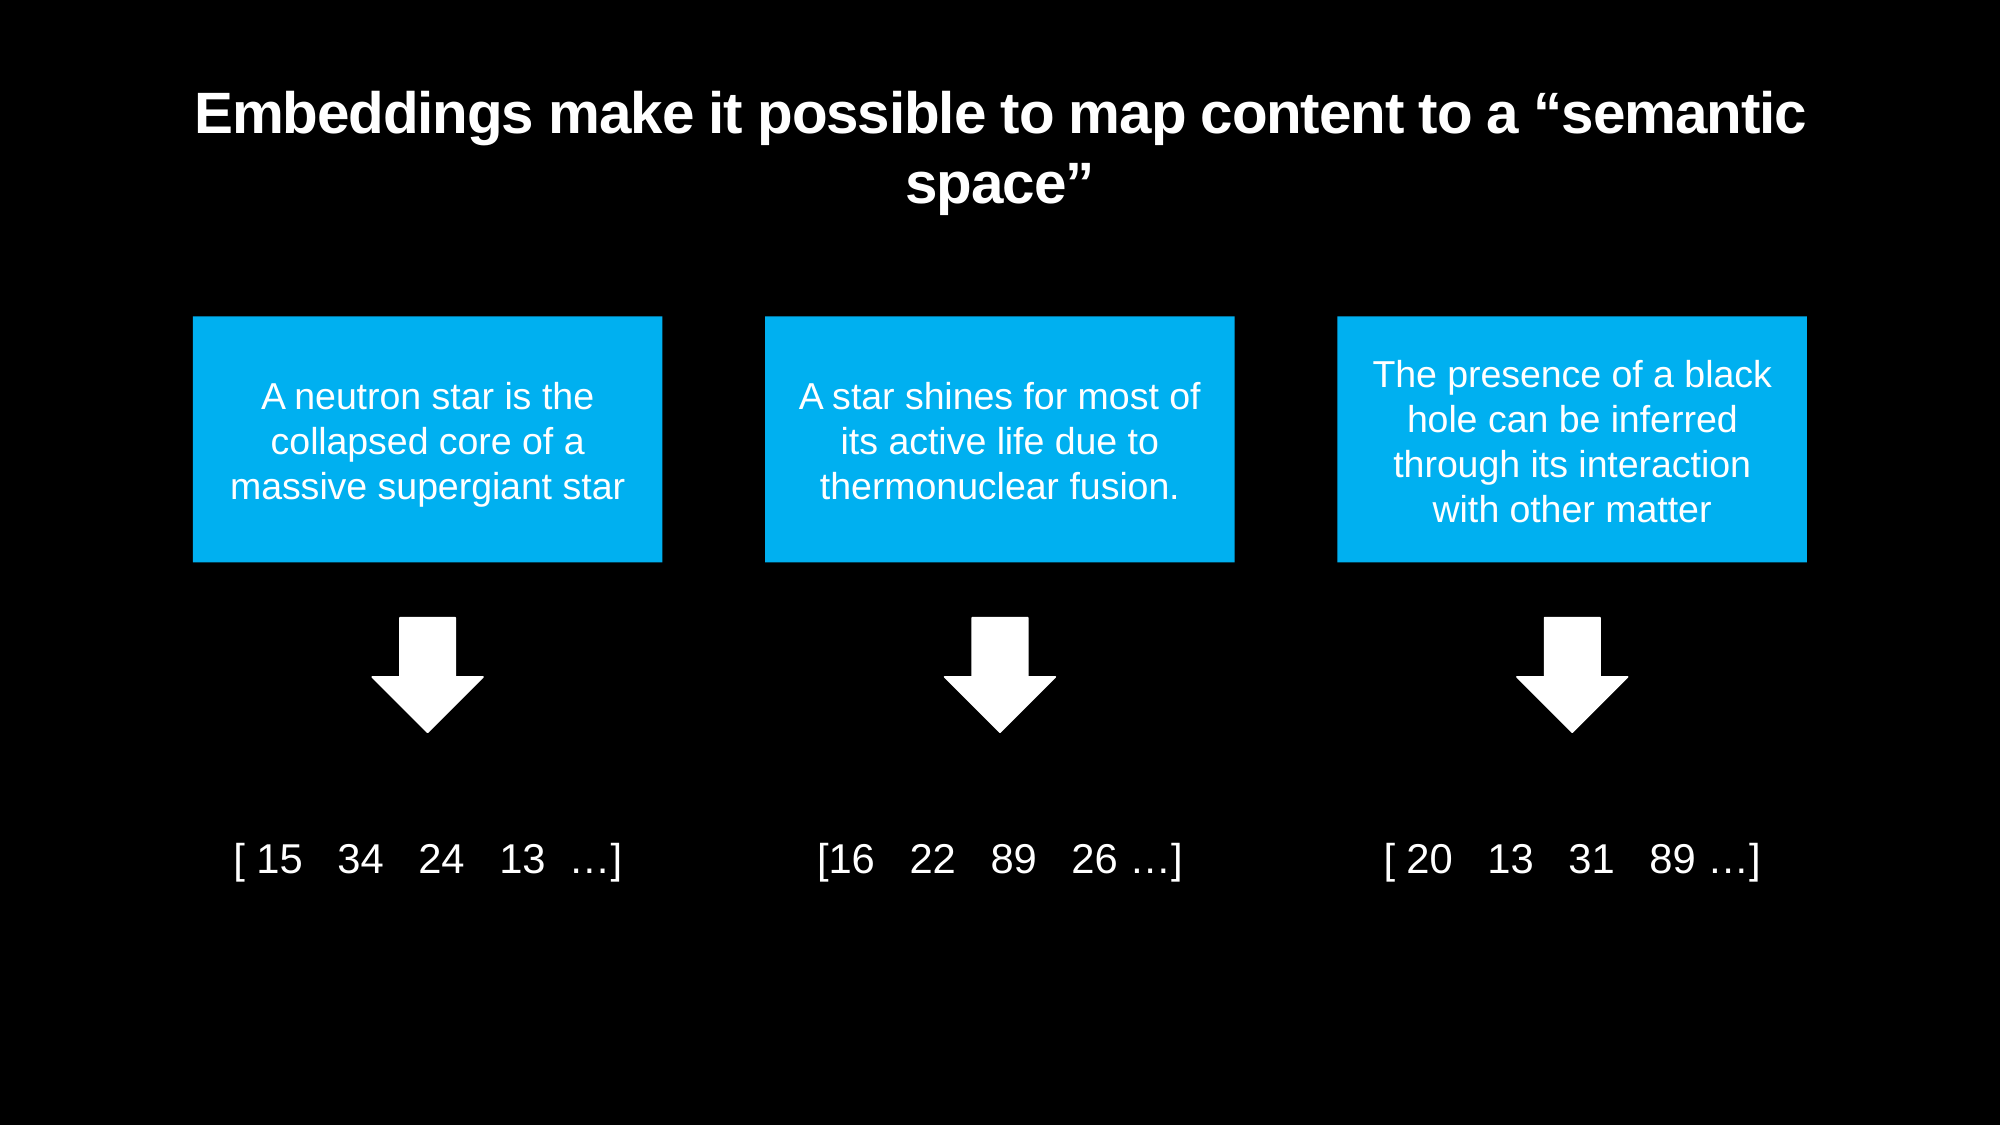

# Embeddings make it possible to map content to a “semantic space”
A neutron star is the collapsed core of a massive supergiant star
A star shines for most of its active life due to thermonuclear fusion.
The presence of a black hole can be inferred through its interaction with other matter

[16   22   89   26 …]
[ 20   13   31   89 …]
[ 15   34   24   13  …]